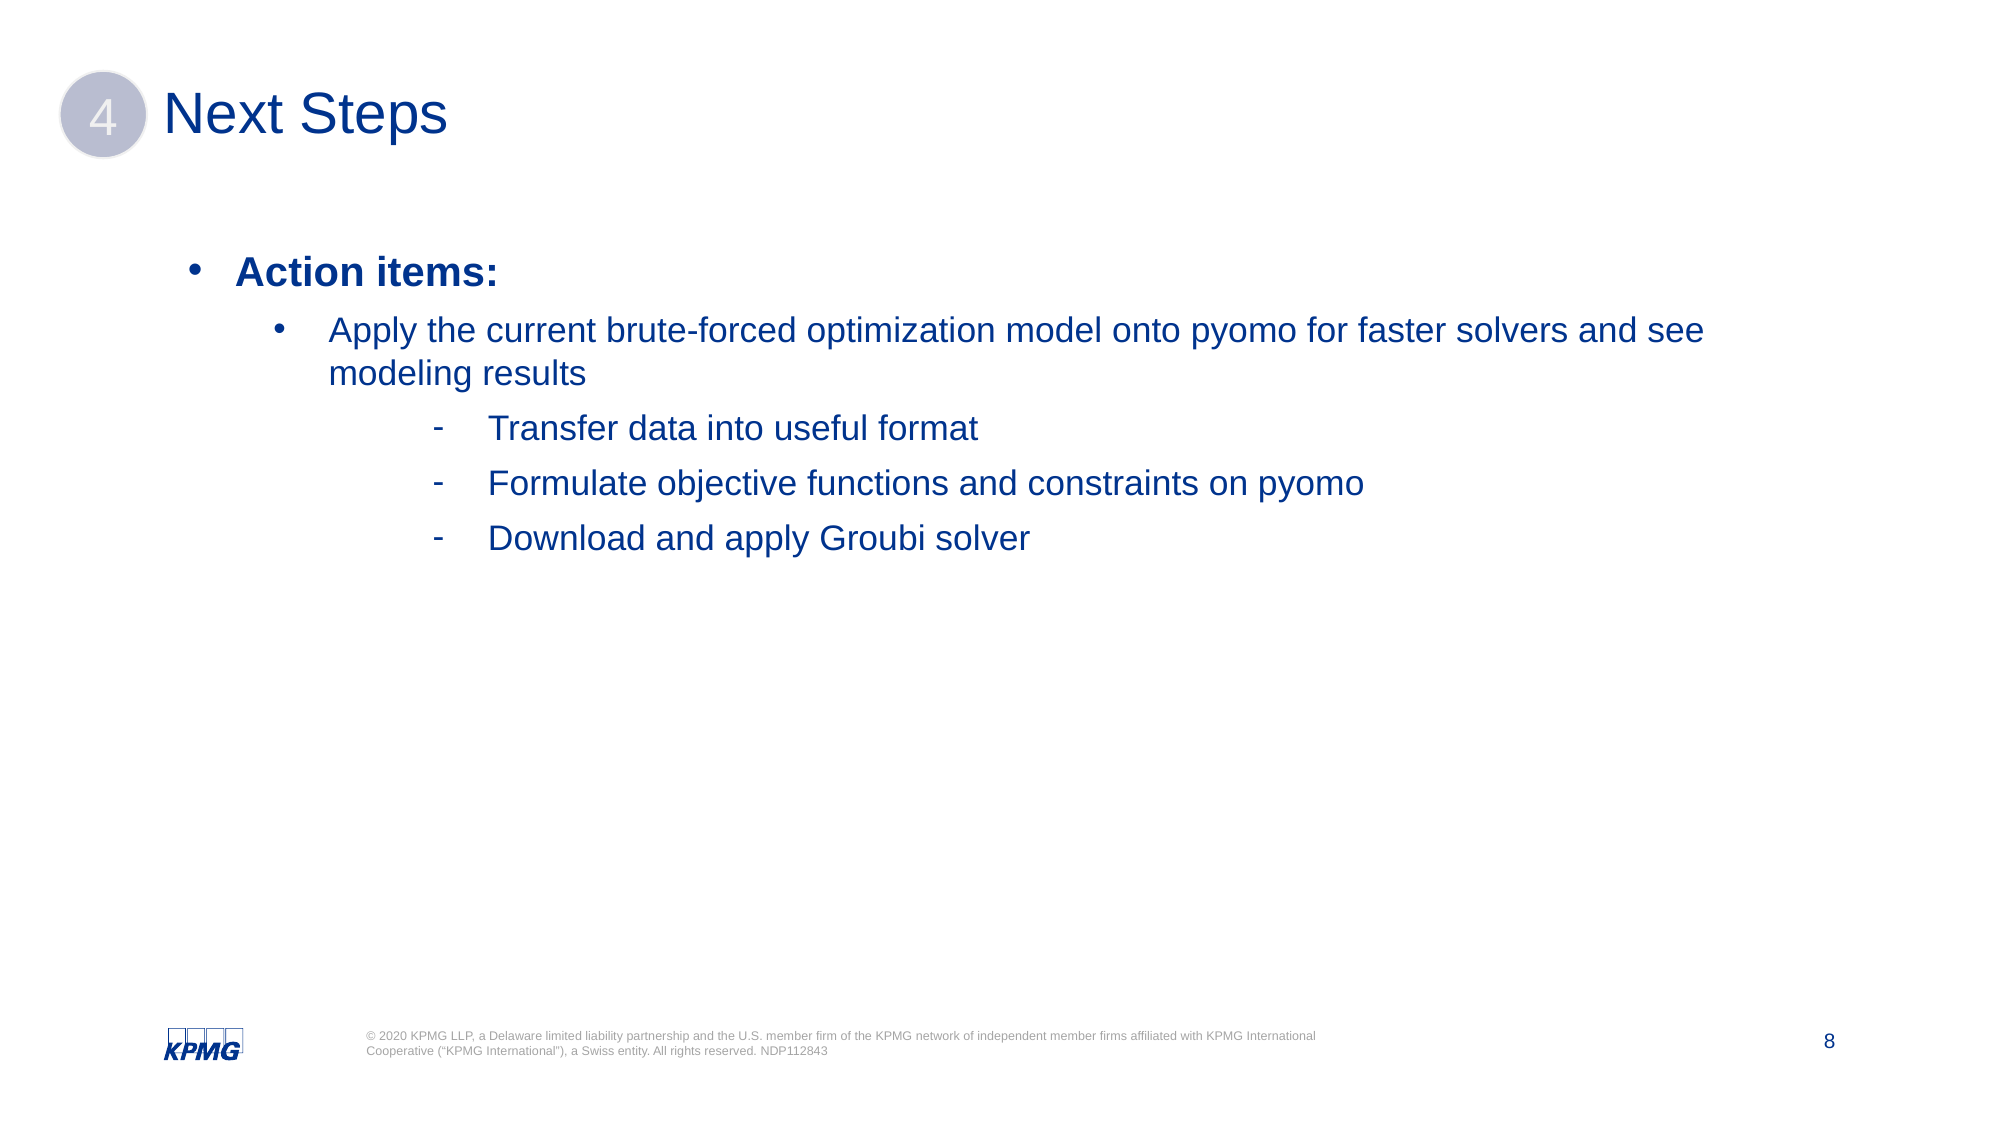

# Next Steps
4

Action items:
Apply the current brute-forced optimization model onto pyomo for faster solvers and see modeling results
Transfer data into useful format
Formulate objective functions and constraints on pyomo
Download and apply Groubi solver